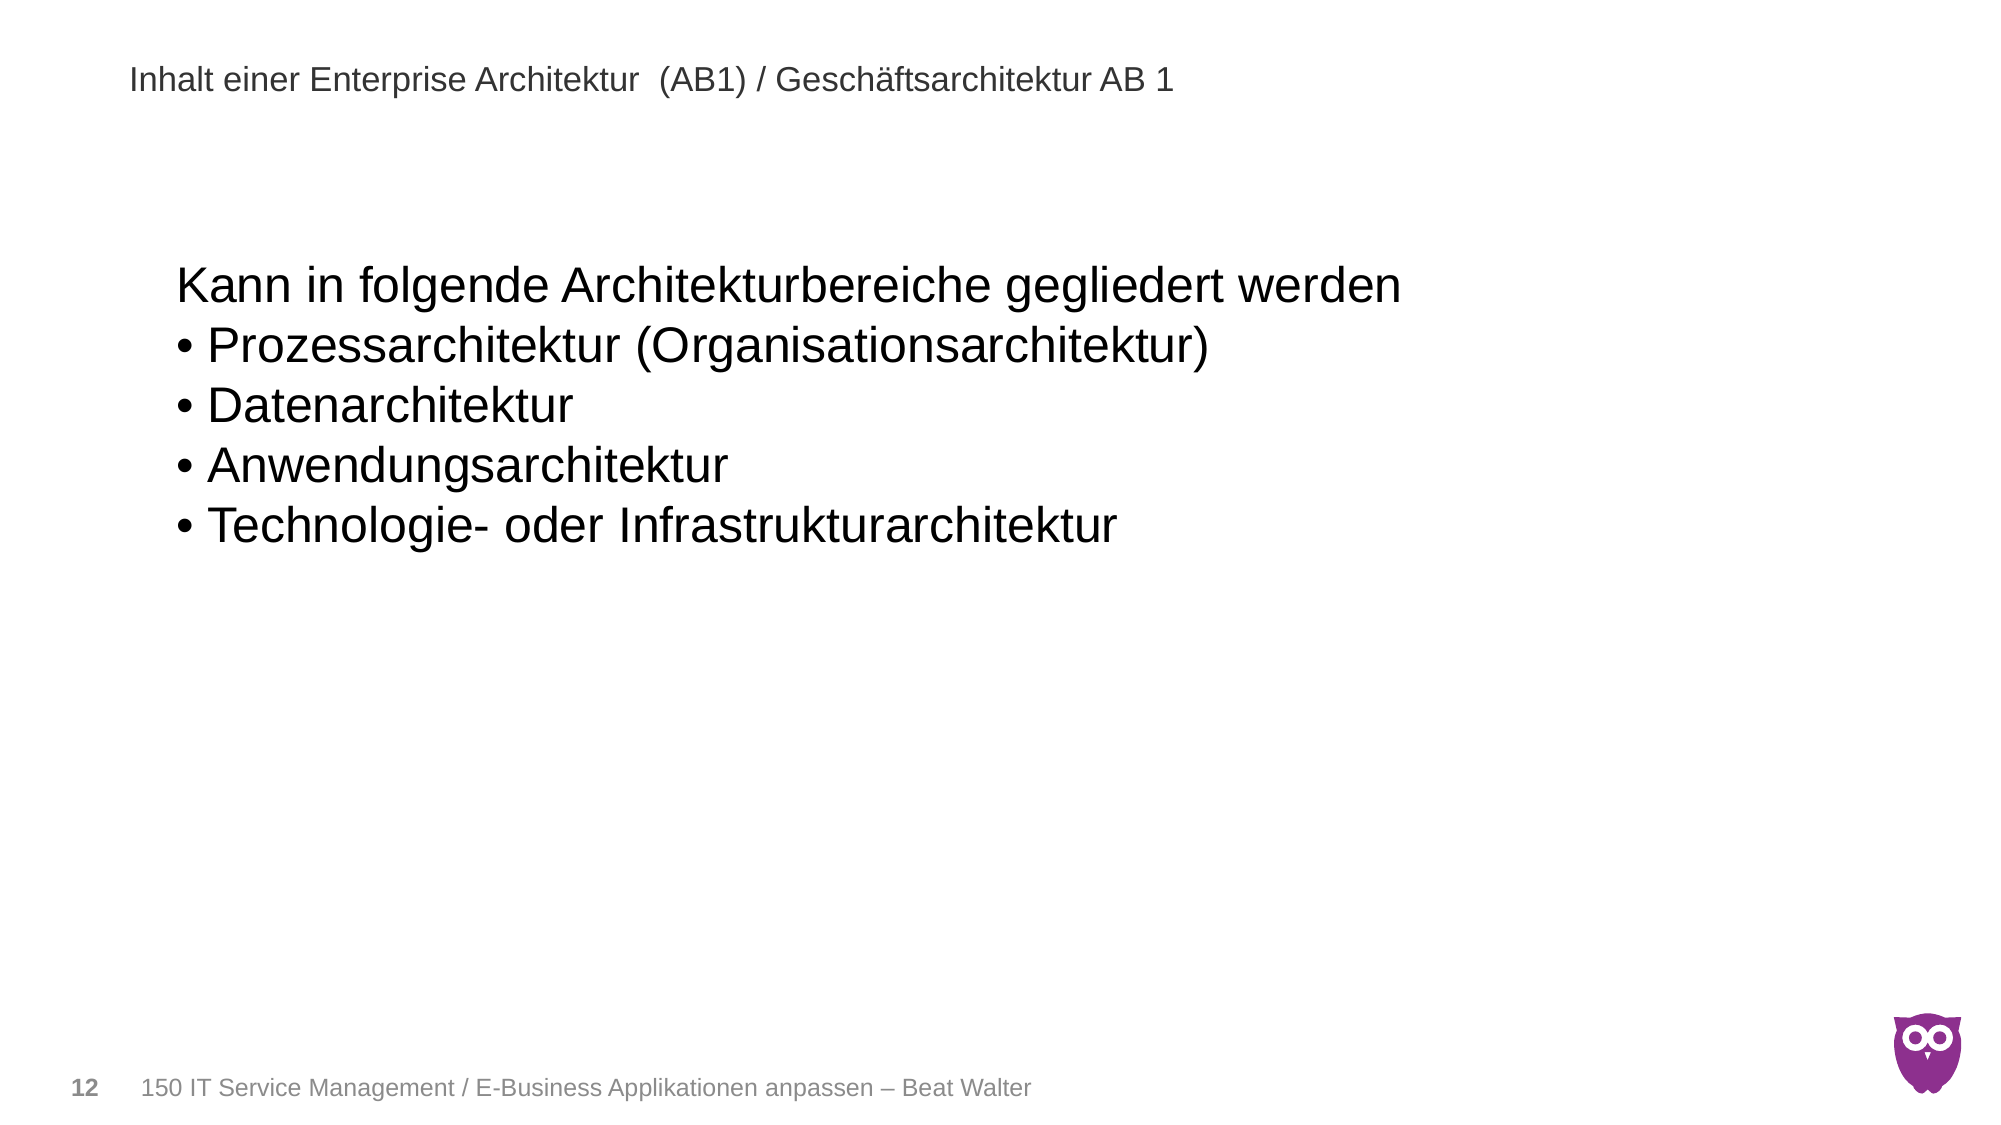

# Inhalt einer Enterprise Architektur  (AB1) / Geschäftsarchitektur AB 1
Kann in folgende Architekturbereiche gegliedert werden
• Prozessarchitektur (Organisationsarchitektur)
• Datenarchitektur
• Anwendungsarchitektur
• Technologie- oder Infrastrukturarchitektur
12
150 IT Service Management / E-Business Applikationen anpassen – Beat Walter